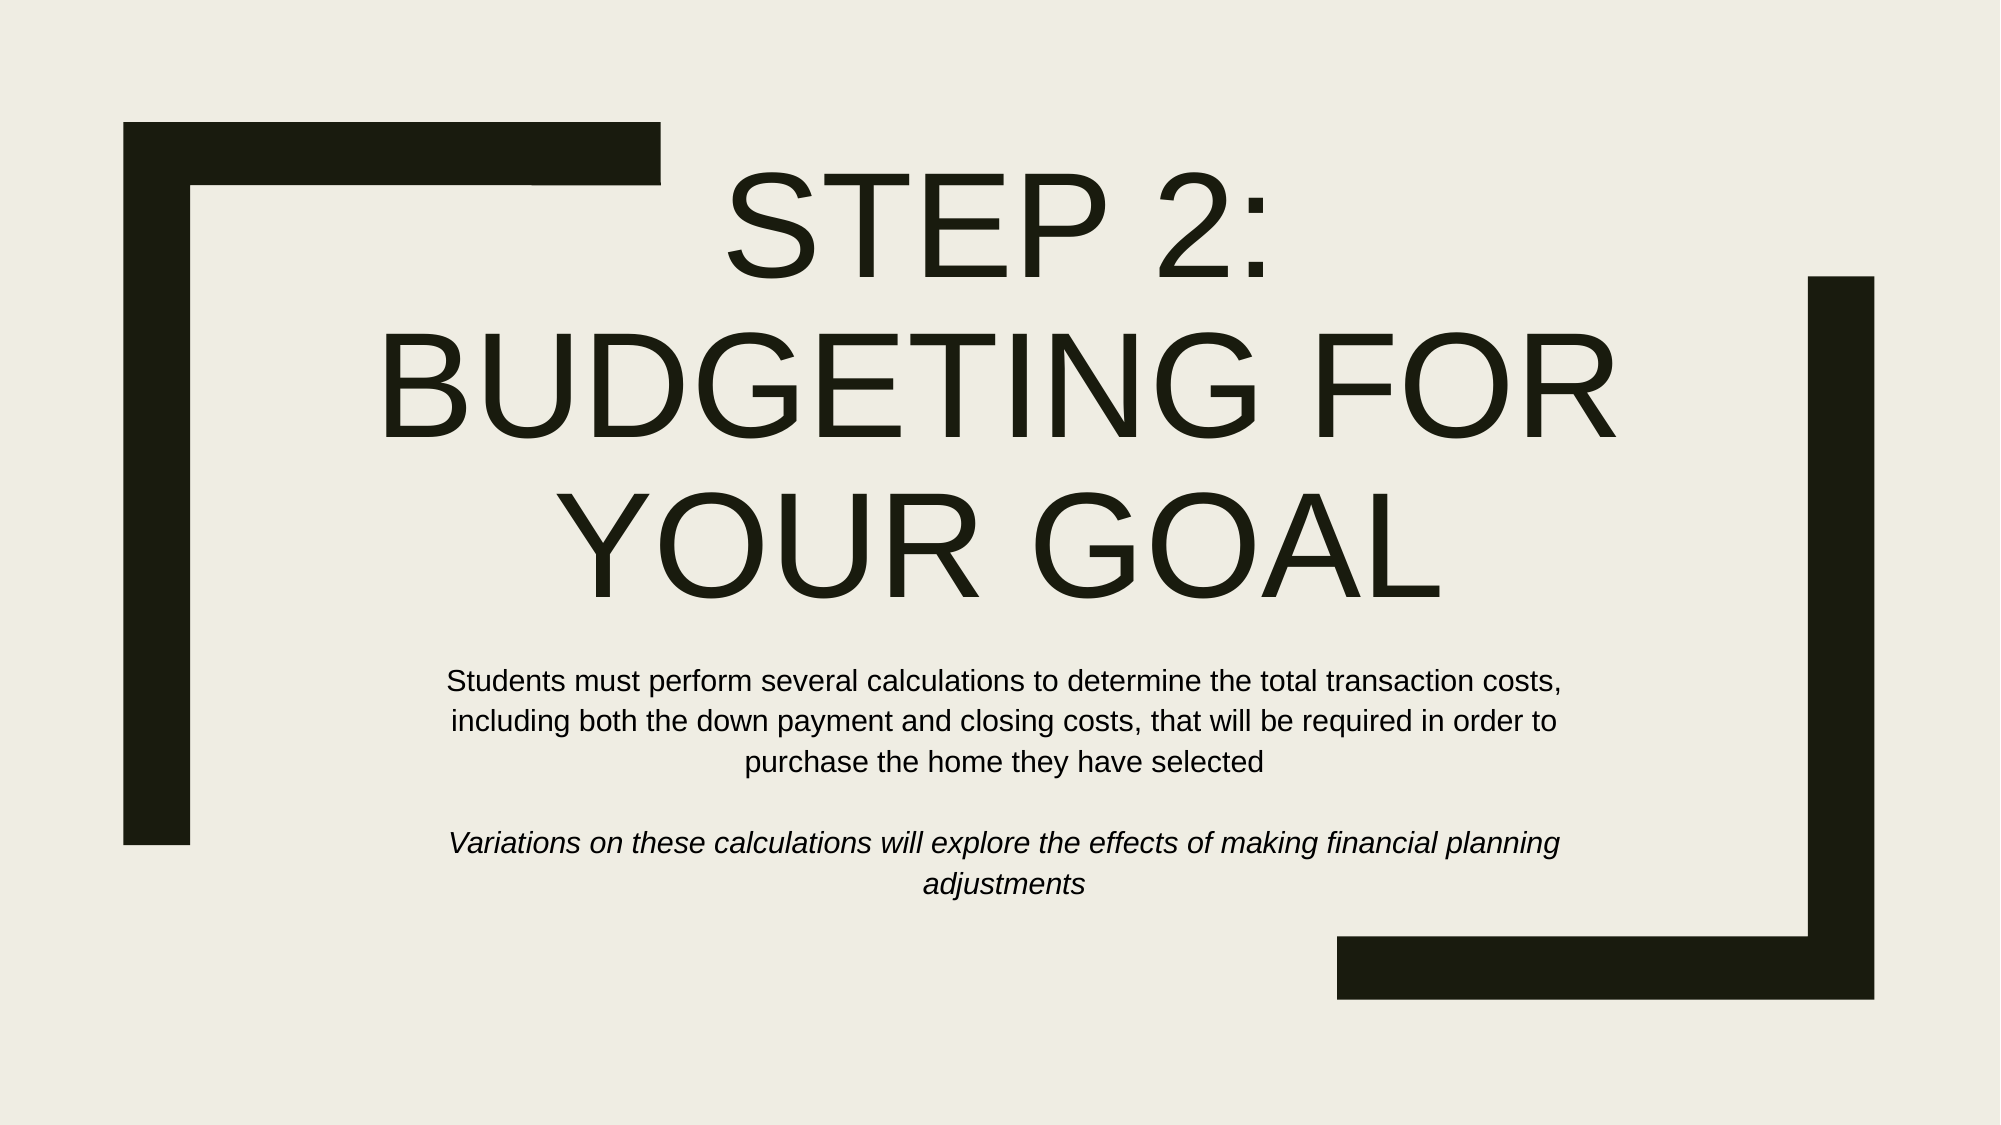

# Step 2: budgeting for your goal
Students must perform several calculations to determine the total transaction costs, including both the down payment and closing costs, that will be required in order to purchase the home they have selected

Variations on these calculations will explore the effects of making financial planning adjustments